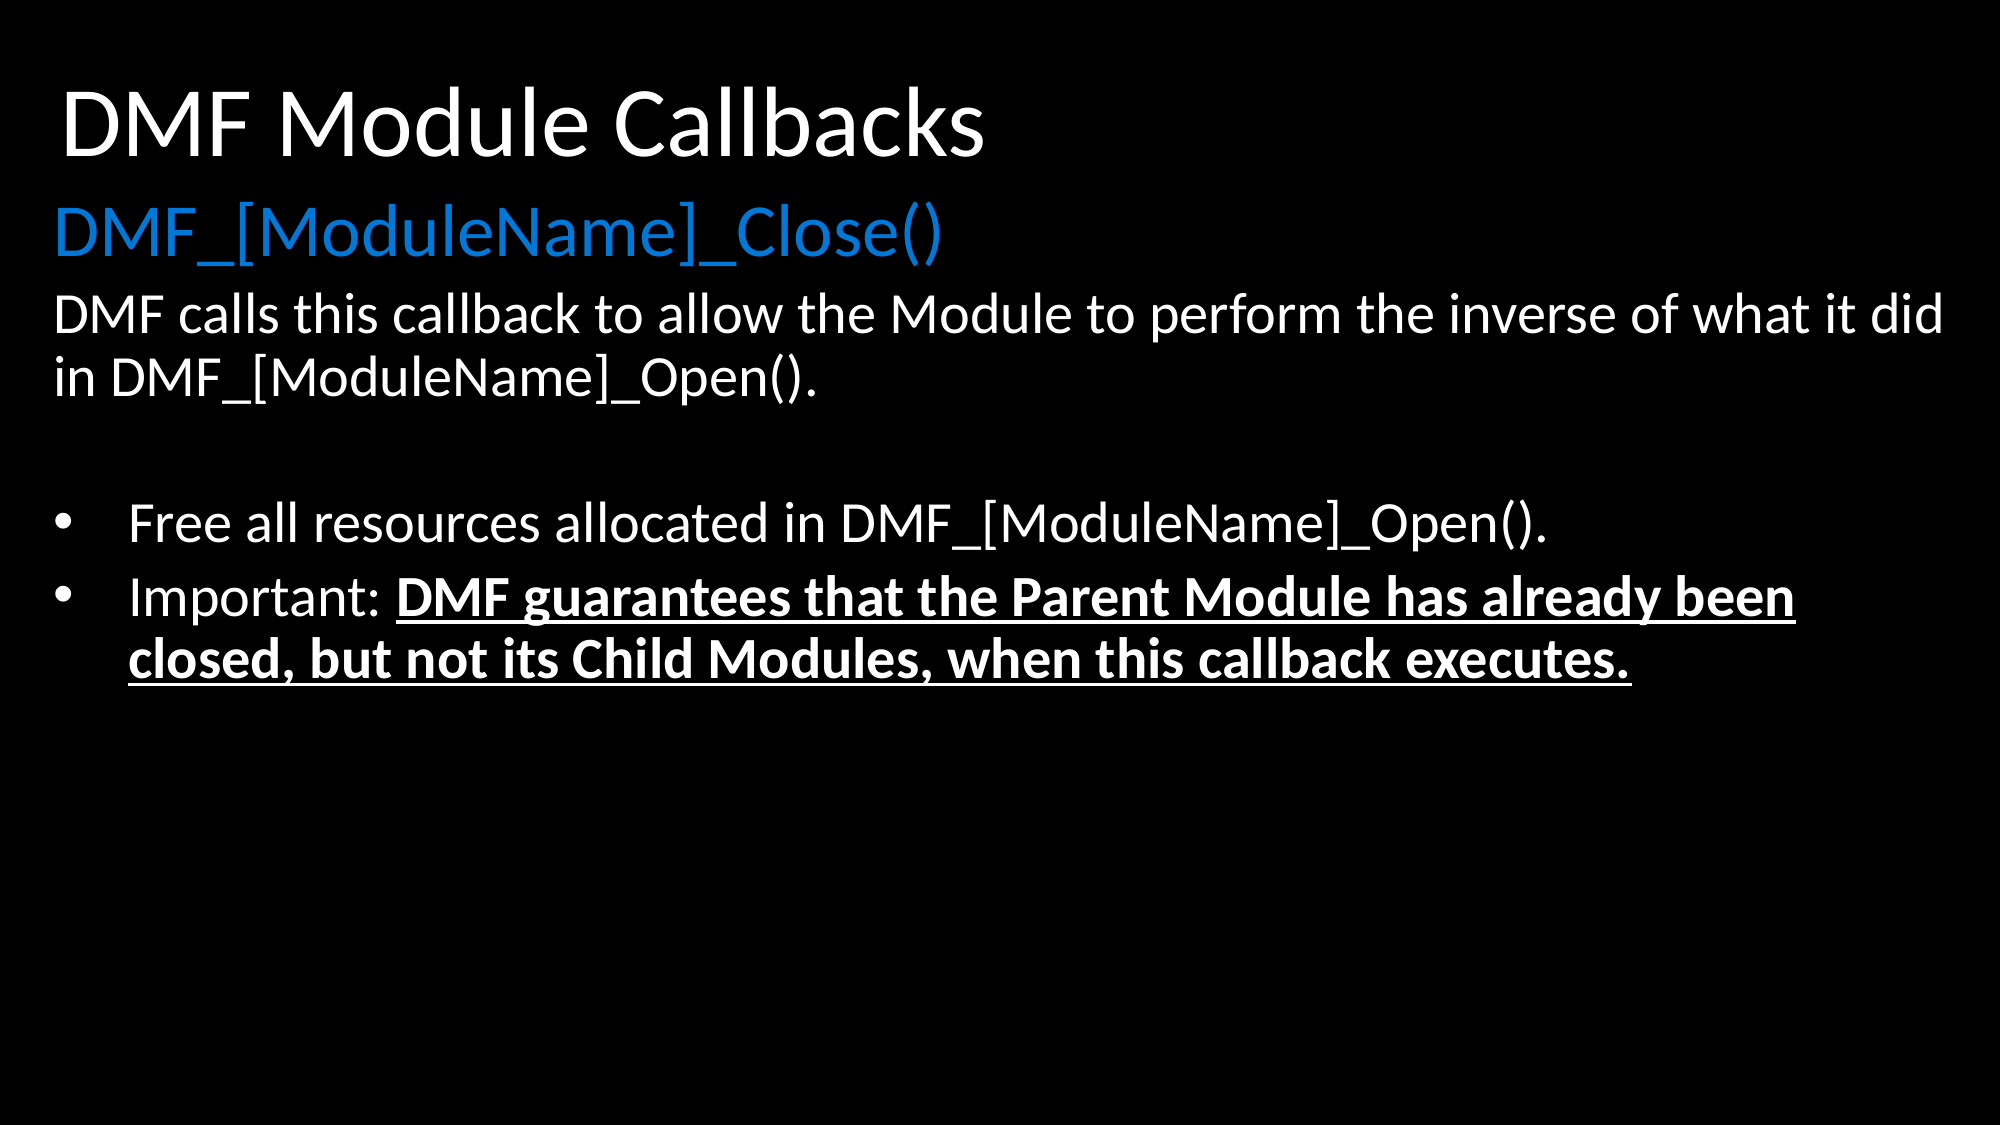

# DMF Module Callbacks
DMF_[ModuleName]_Close()
DMF calls this callback to allow the Module to perform the inverse of what it did in DMF_[ModuleName]_Open().

Free all resources allocated in DMF_[ModuleName]_Open().
Important: DMF guarantees that the Parent Module has already been closed, but not its Child Modules, when this callback executes.